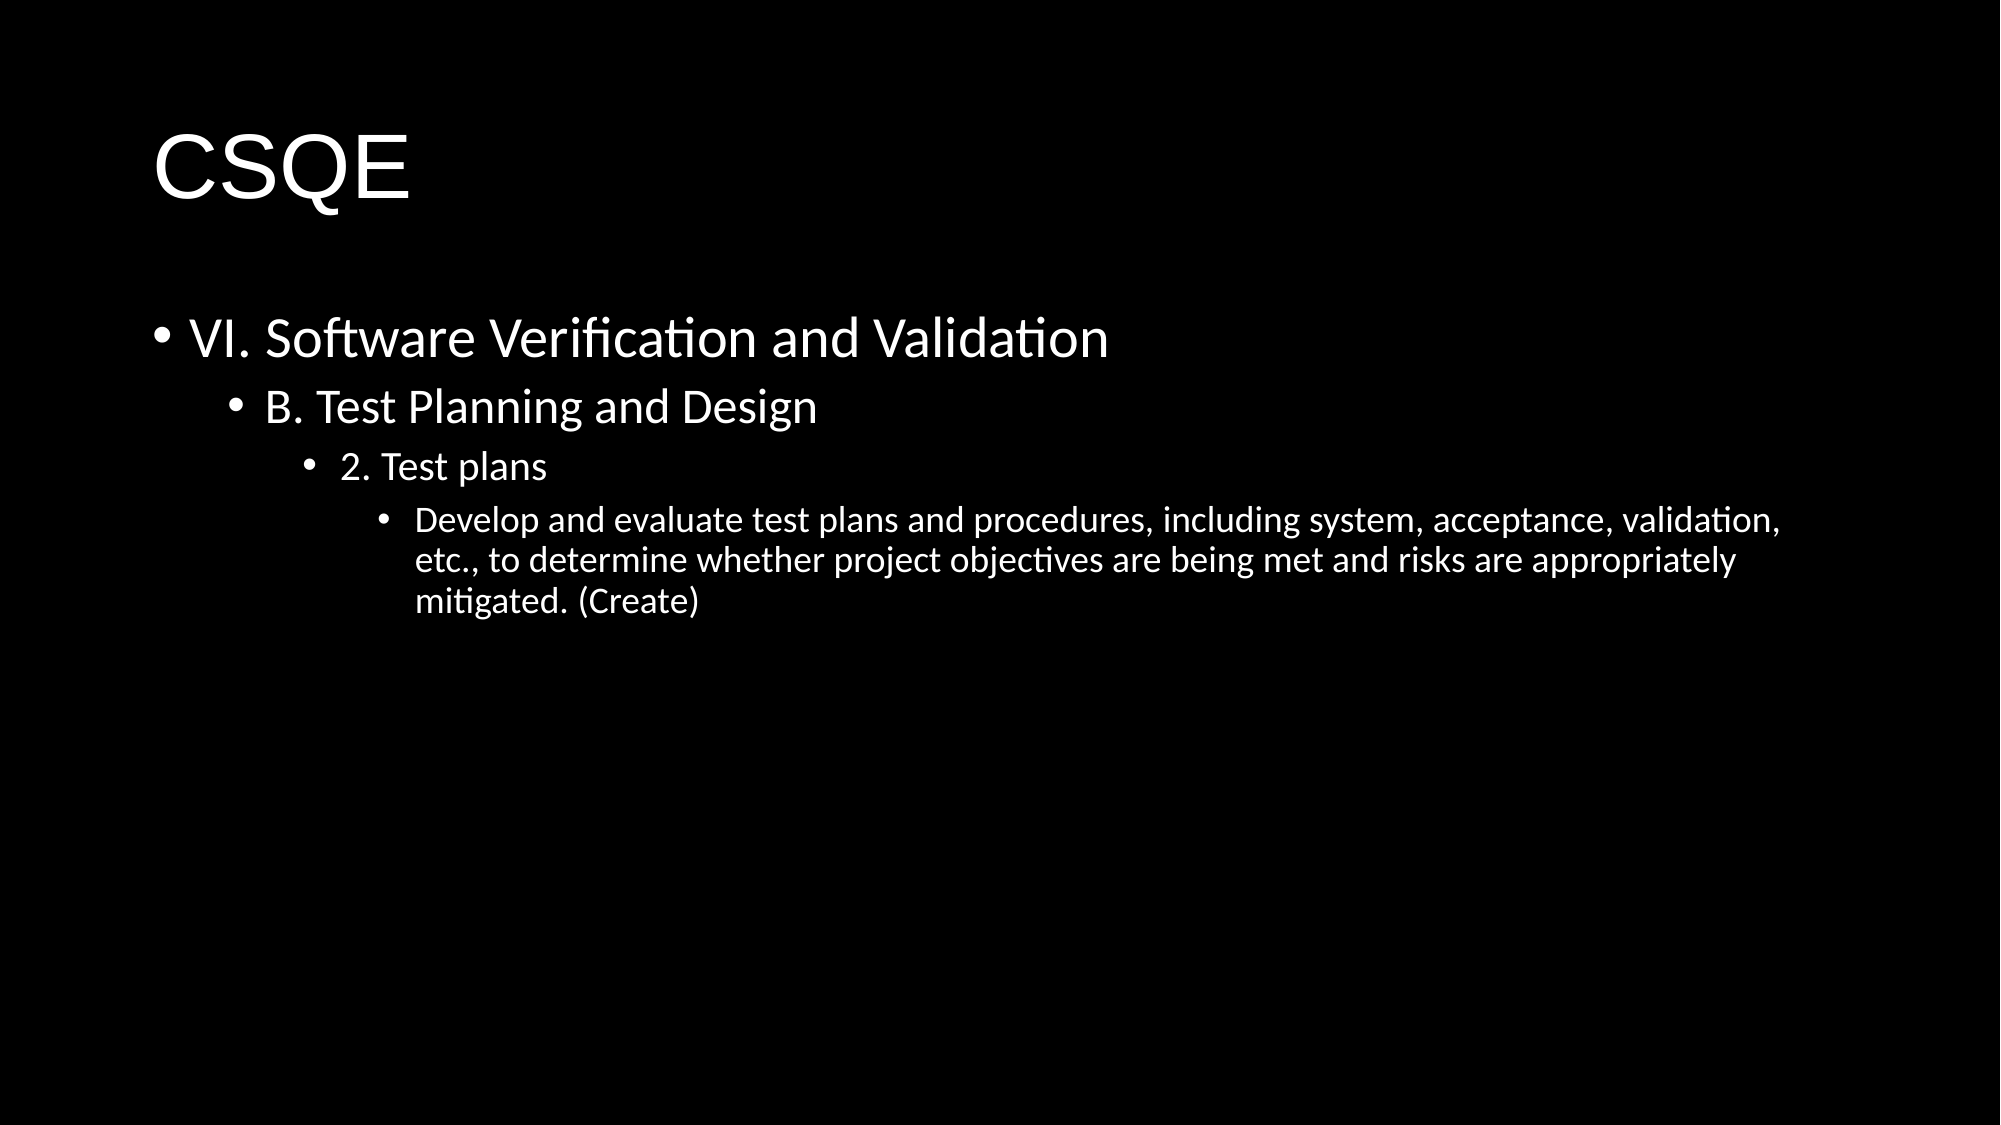

# CSQE
VI. Software Verification and Validation
B. Test Planning and Design
2. Test plans
Develop and evaluate test plans and procedures, including system, acceptance, validation, etc., to determine whether project objectives are being met and risks are appropriately mitigated. (Create)